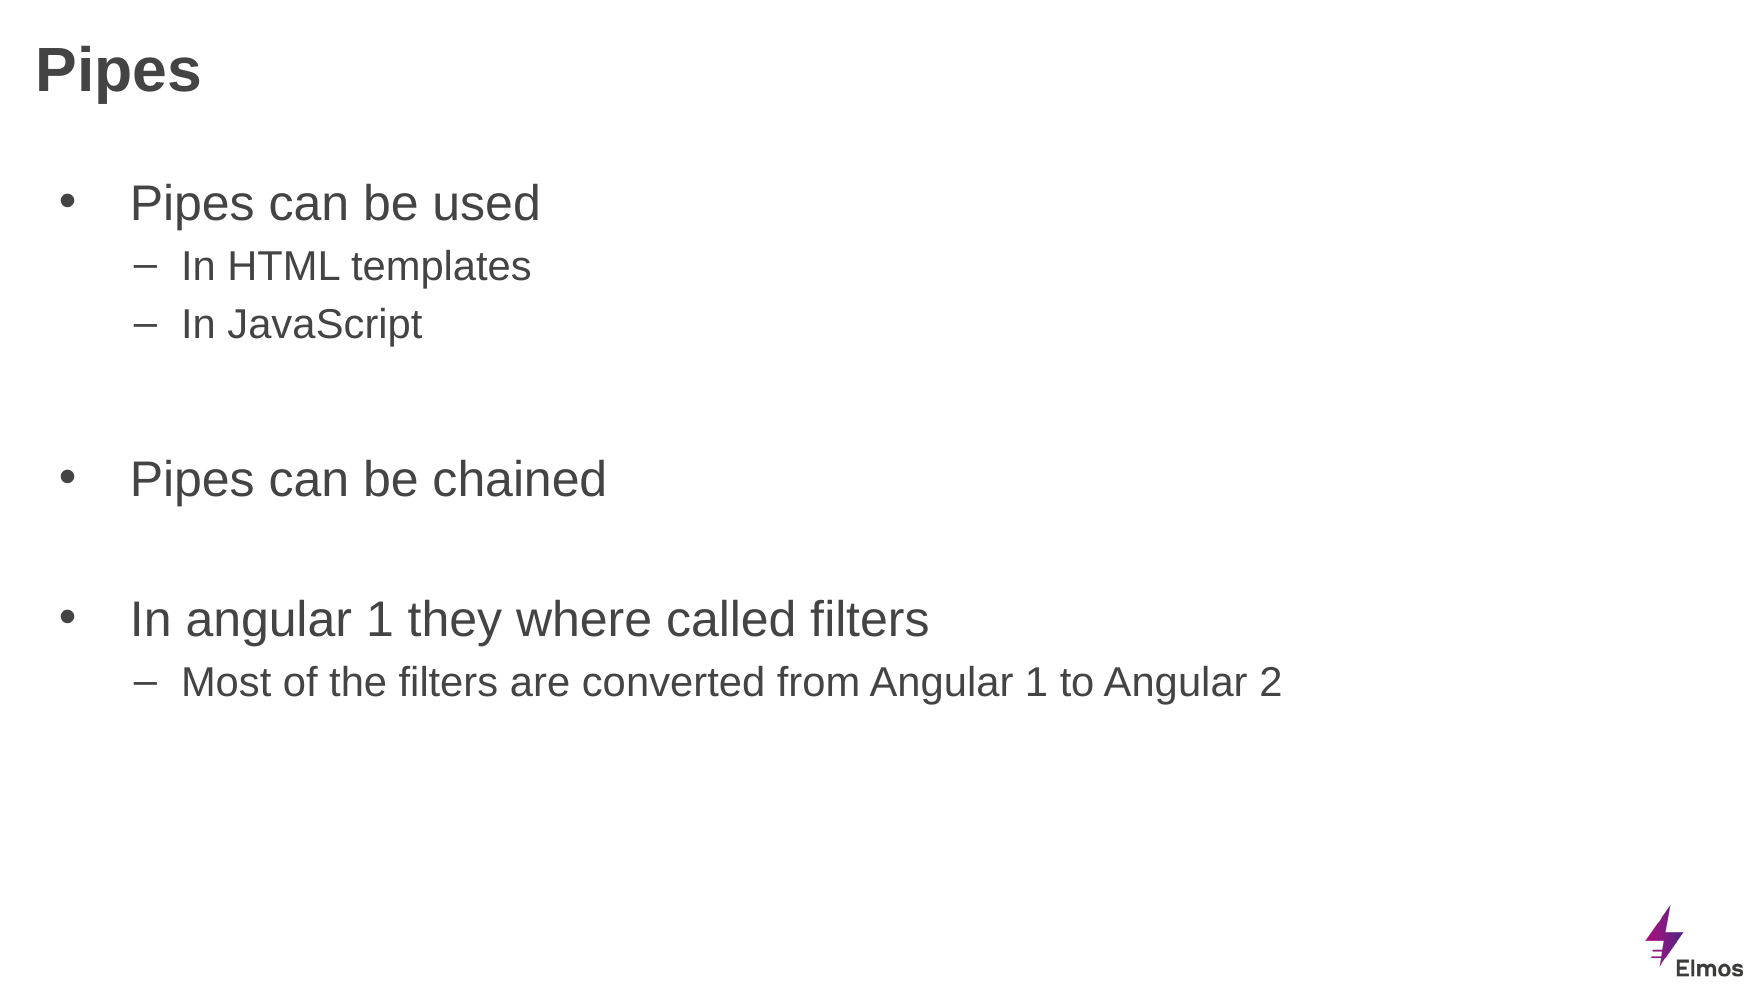

# Pipes
Pipes can be used
In HTML templates
In JavaScript

Pipes can be chained

In angular 1 they where called filters
Most of the filters are converted from Angular 1 to Angular 2